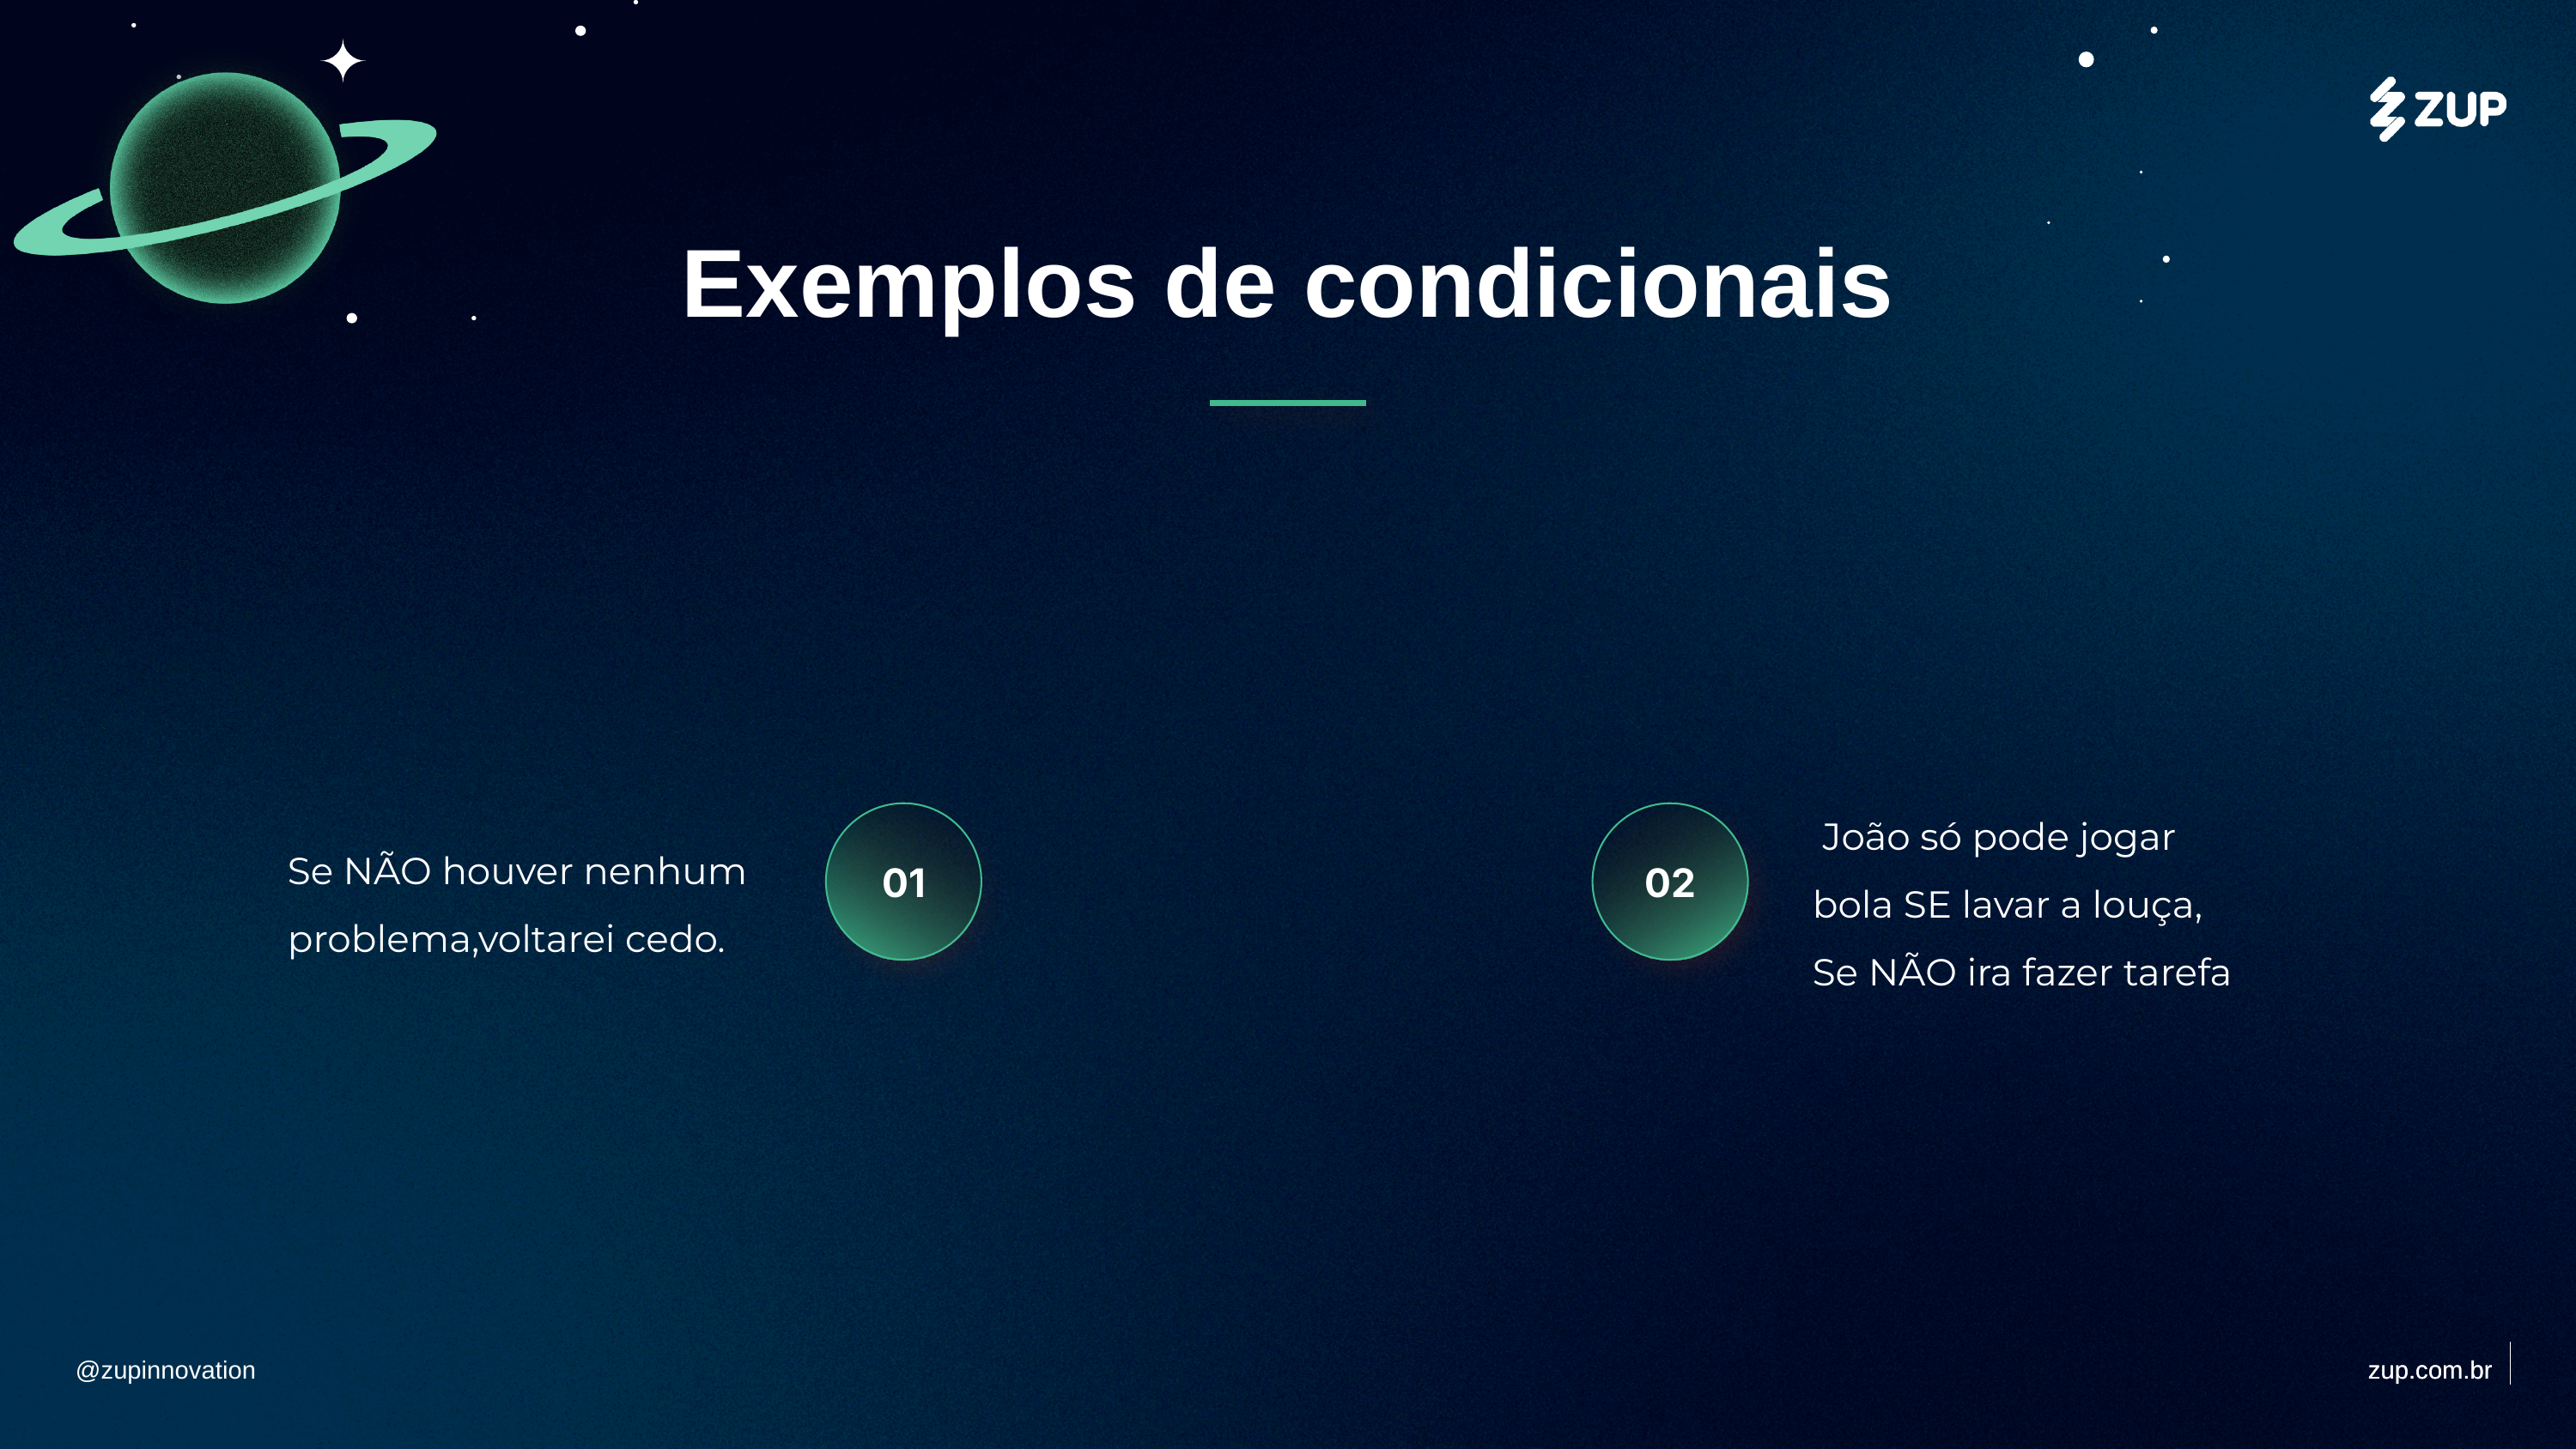

# Exemplos de condicionais
 João só pode jogar bola SE lavar a louça, Se NÃO ira fazer tarefa
01
02
Se NÃO houver nenhum problema,voltarei cedo.